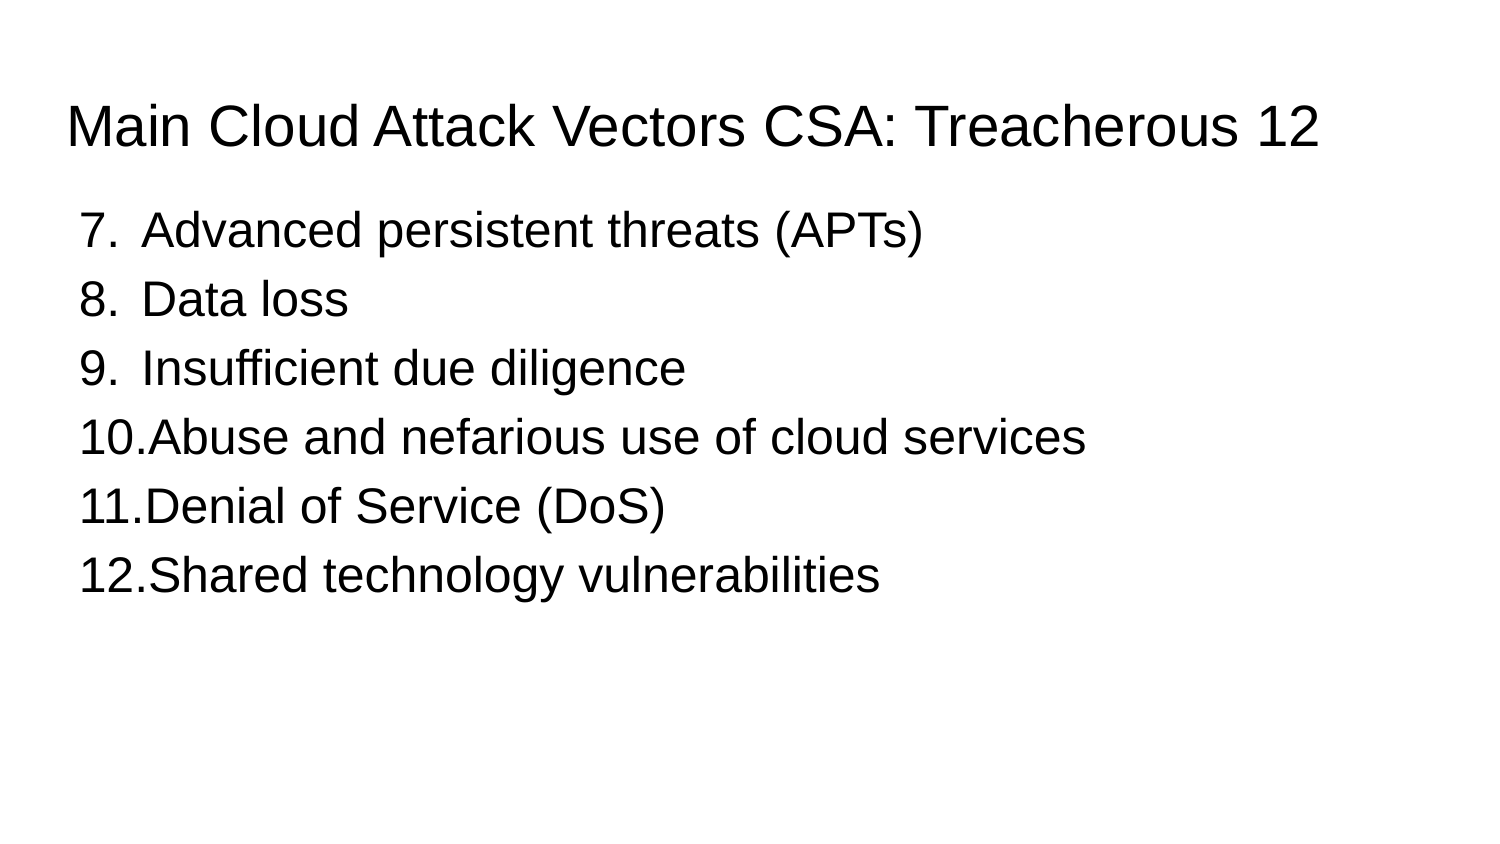

# Main Cloud Attack Vectors CSA: Treacherous 12
Advanced persistent threats (APTs)
Data loss
Insufficient due diligence
Abuse and nefarious use of cloud services
Denial of Service (DoS)
Shared technology vulnerabilities